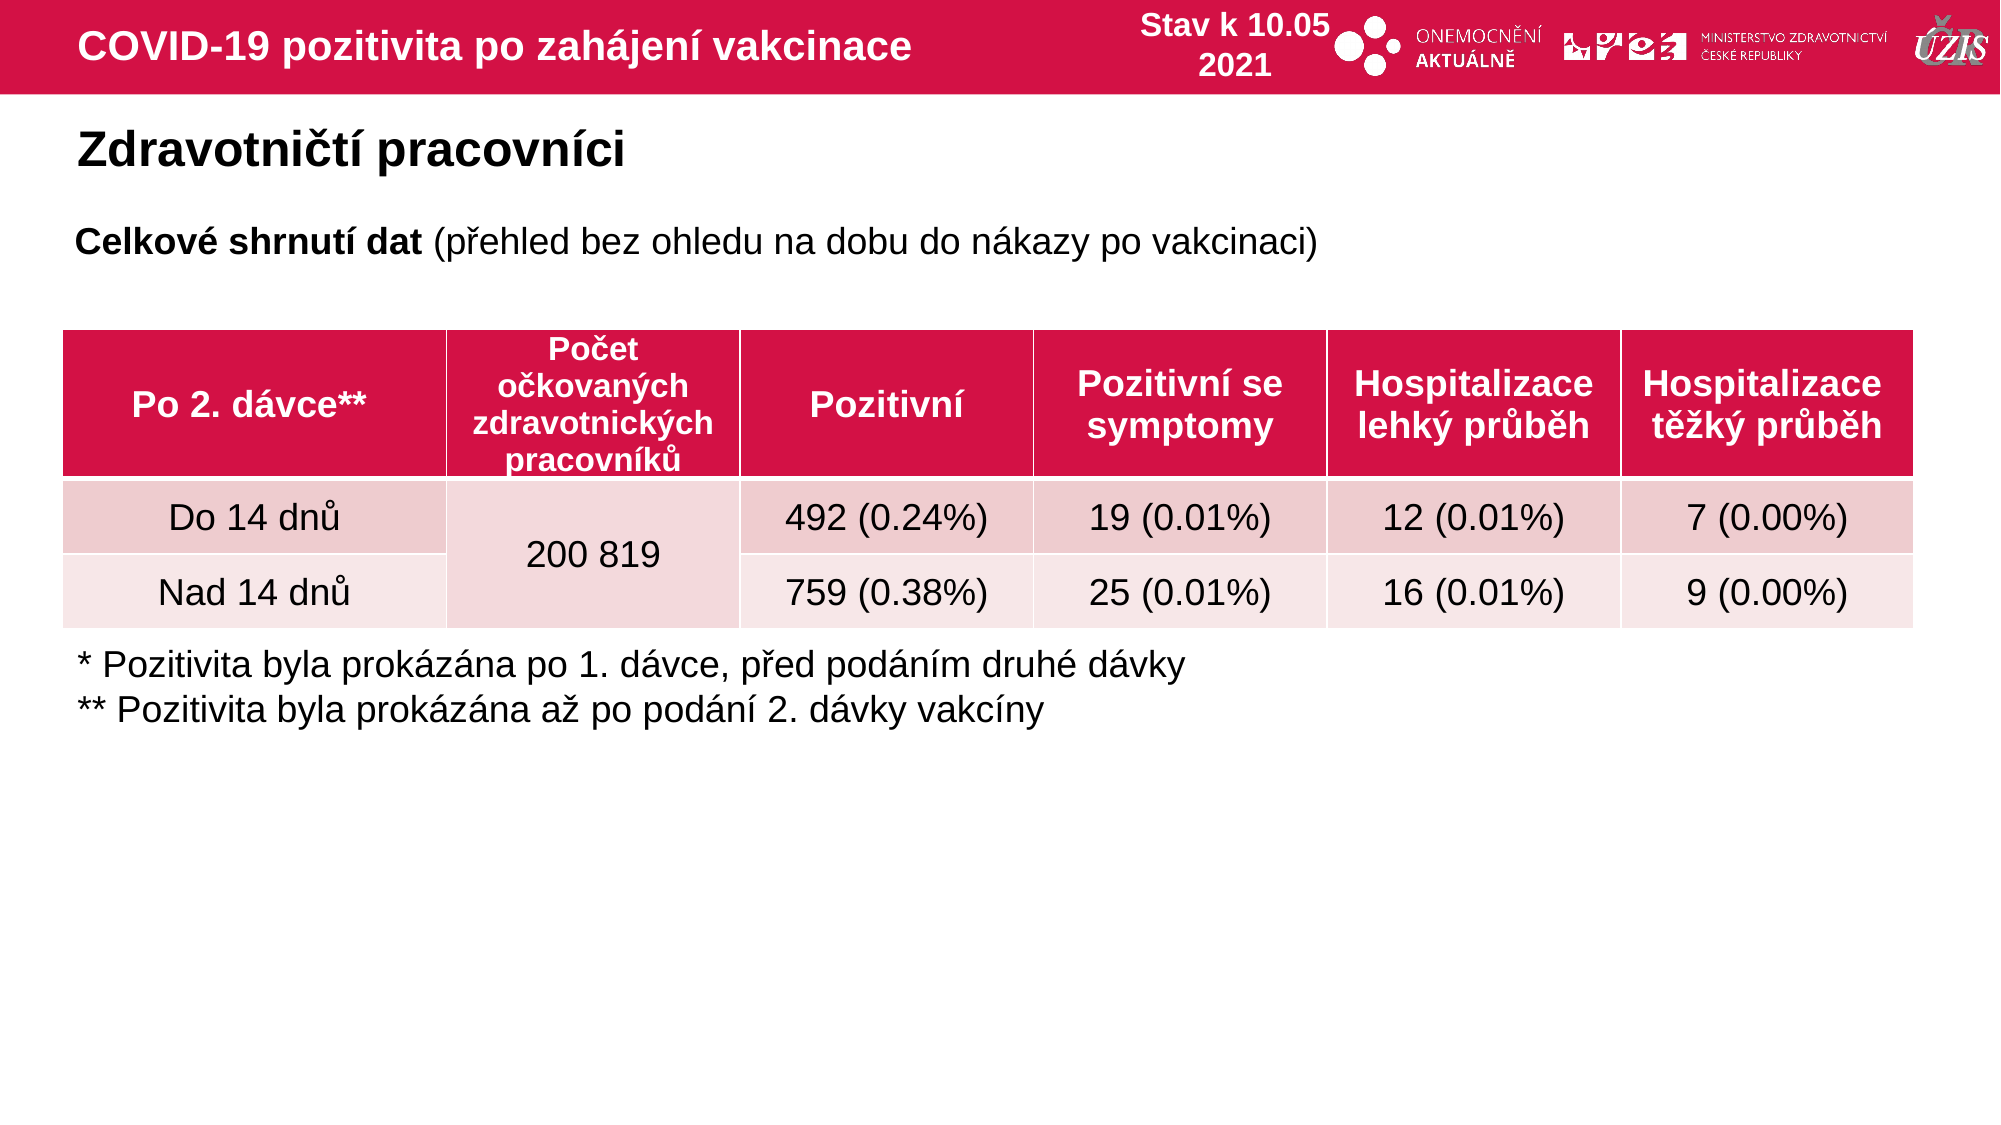

Stav k 10.05 2021
# COVID-19 pozitivita po zahájení vakcinace
Zdravotničtí pracovníci
Celkové shrnutí dat (přehled bez ohledu na dobu do nákazy po vakcinaci)
| Po 2. dávce\*\* | Počet očkovaných zdravotnických pracovníků | Pozitivní | Pozitivní se symptomy | Hospitalizace lehký průběh | Hospitalizace těžký průběh |
| --- | --- | --- | --- | --- | --- |
| Do 14 dnů | 200 819 | 492 (0.24%) | 19 (0.01%) | 12 (0.01%) | 7 (0.00%) |
| Nad 14 dnů |  | 759 (0.38%) | 25 (0.01%) | 16 (0.01%) | 9 (0.00%) |
* Pozitivita byla prokázána po 1. dávce, před podáním druhé dávky
** Pozitivita byla prokázána až po podání 2. dávky vakcíny